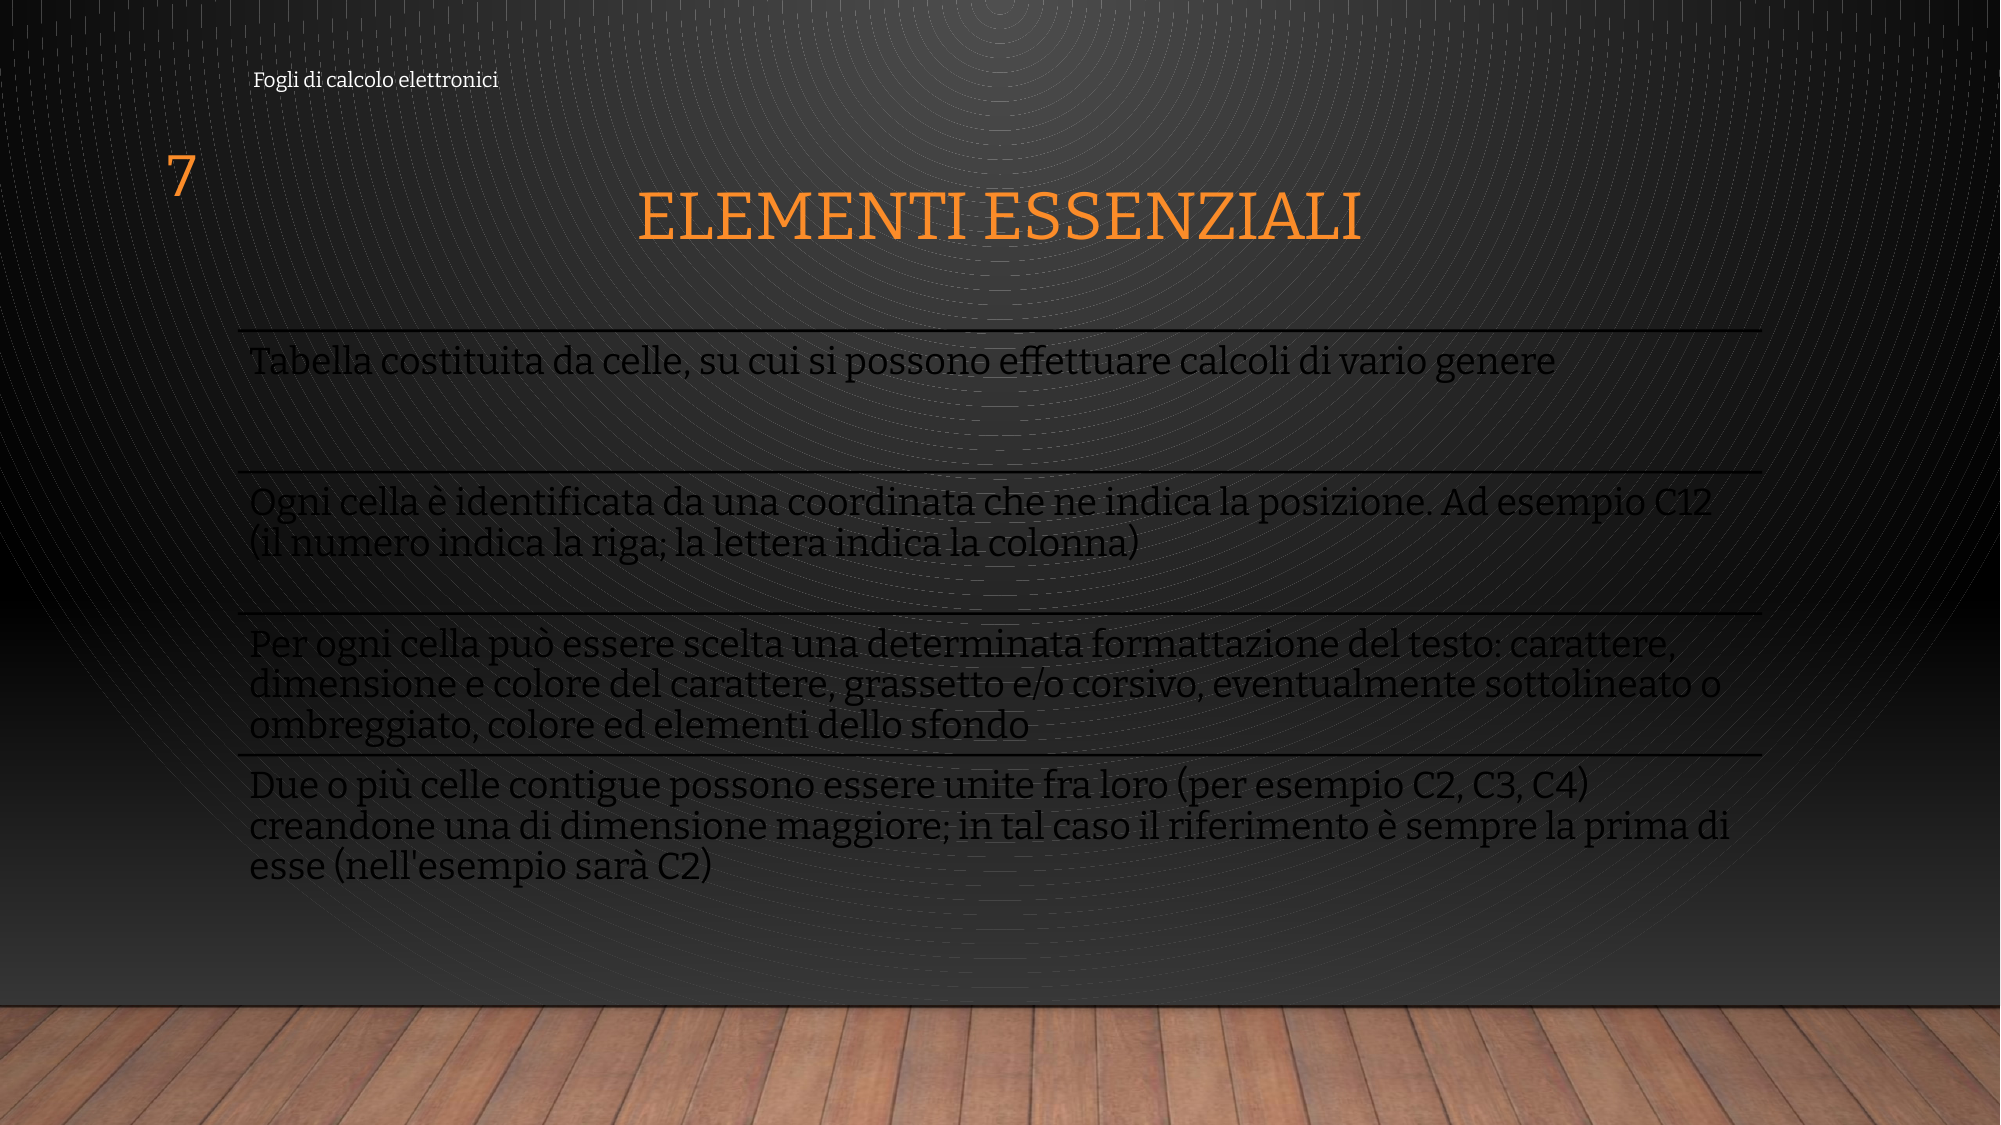

Fogli di calcolo elettronici
7
# Elementi essenziali
Tabella costituita da celle, su cui si possono effettuare calcoli di vario genere
Ogni cella è identificata da una coordinata che ne indica la posizione. Ad esempio C12 (il numero indica la riga; la lettera indica la colonna)
Per ogni cella può essere scelta una determinata formattazione del testo: carattere, dimensione e colore del carattere, grassetto e/o corsivo, eventualmente sottolineato o ombreggiato, colore ed elementi dello sfondo
Due o più celle contigue possono essere unite fra loro (per esempio C2, C3, C4) creandone una di dimensione maggiore; in tal caso il riferimento è sempre la prima di esse (nell'esempio sarà C2)